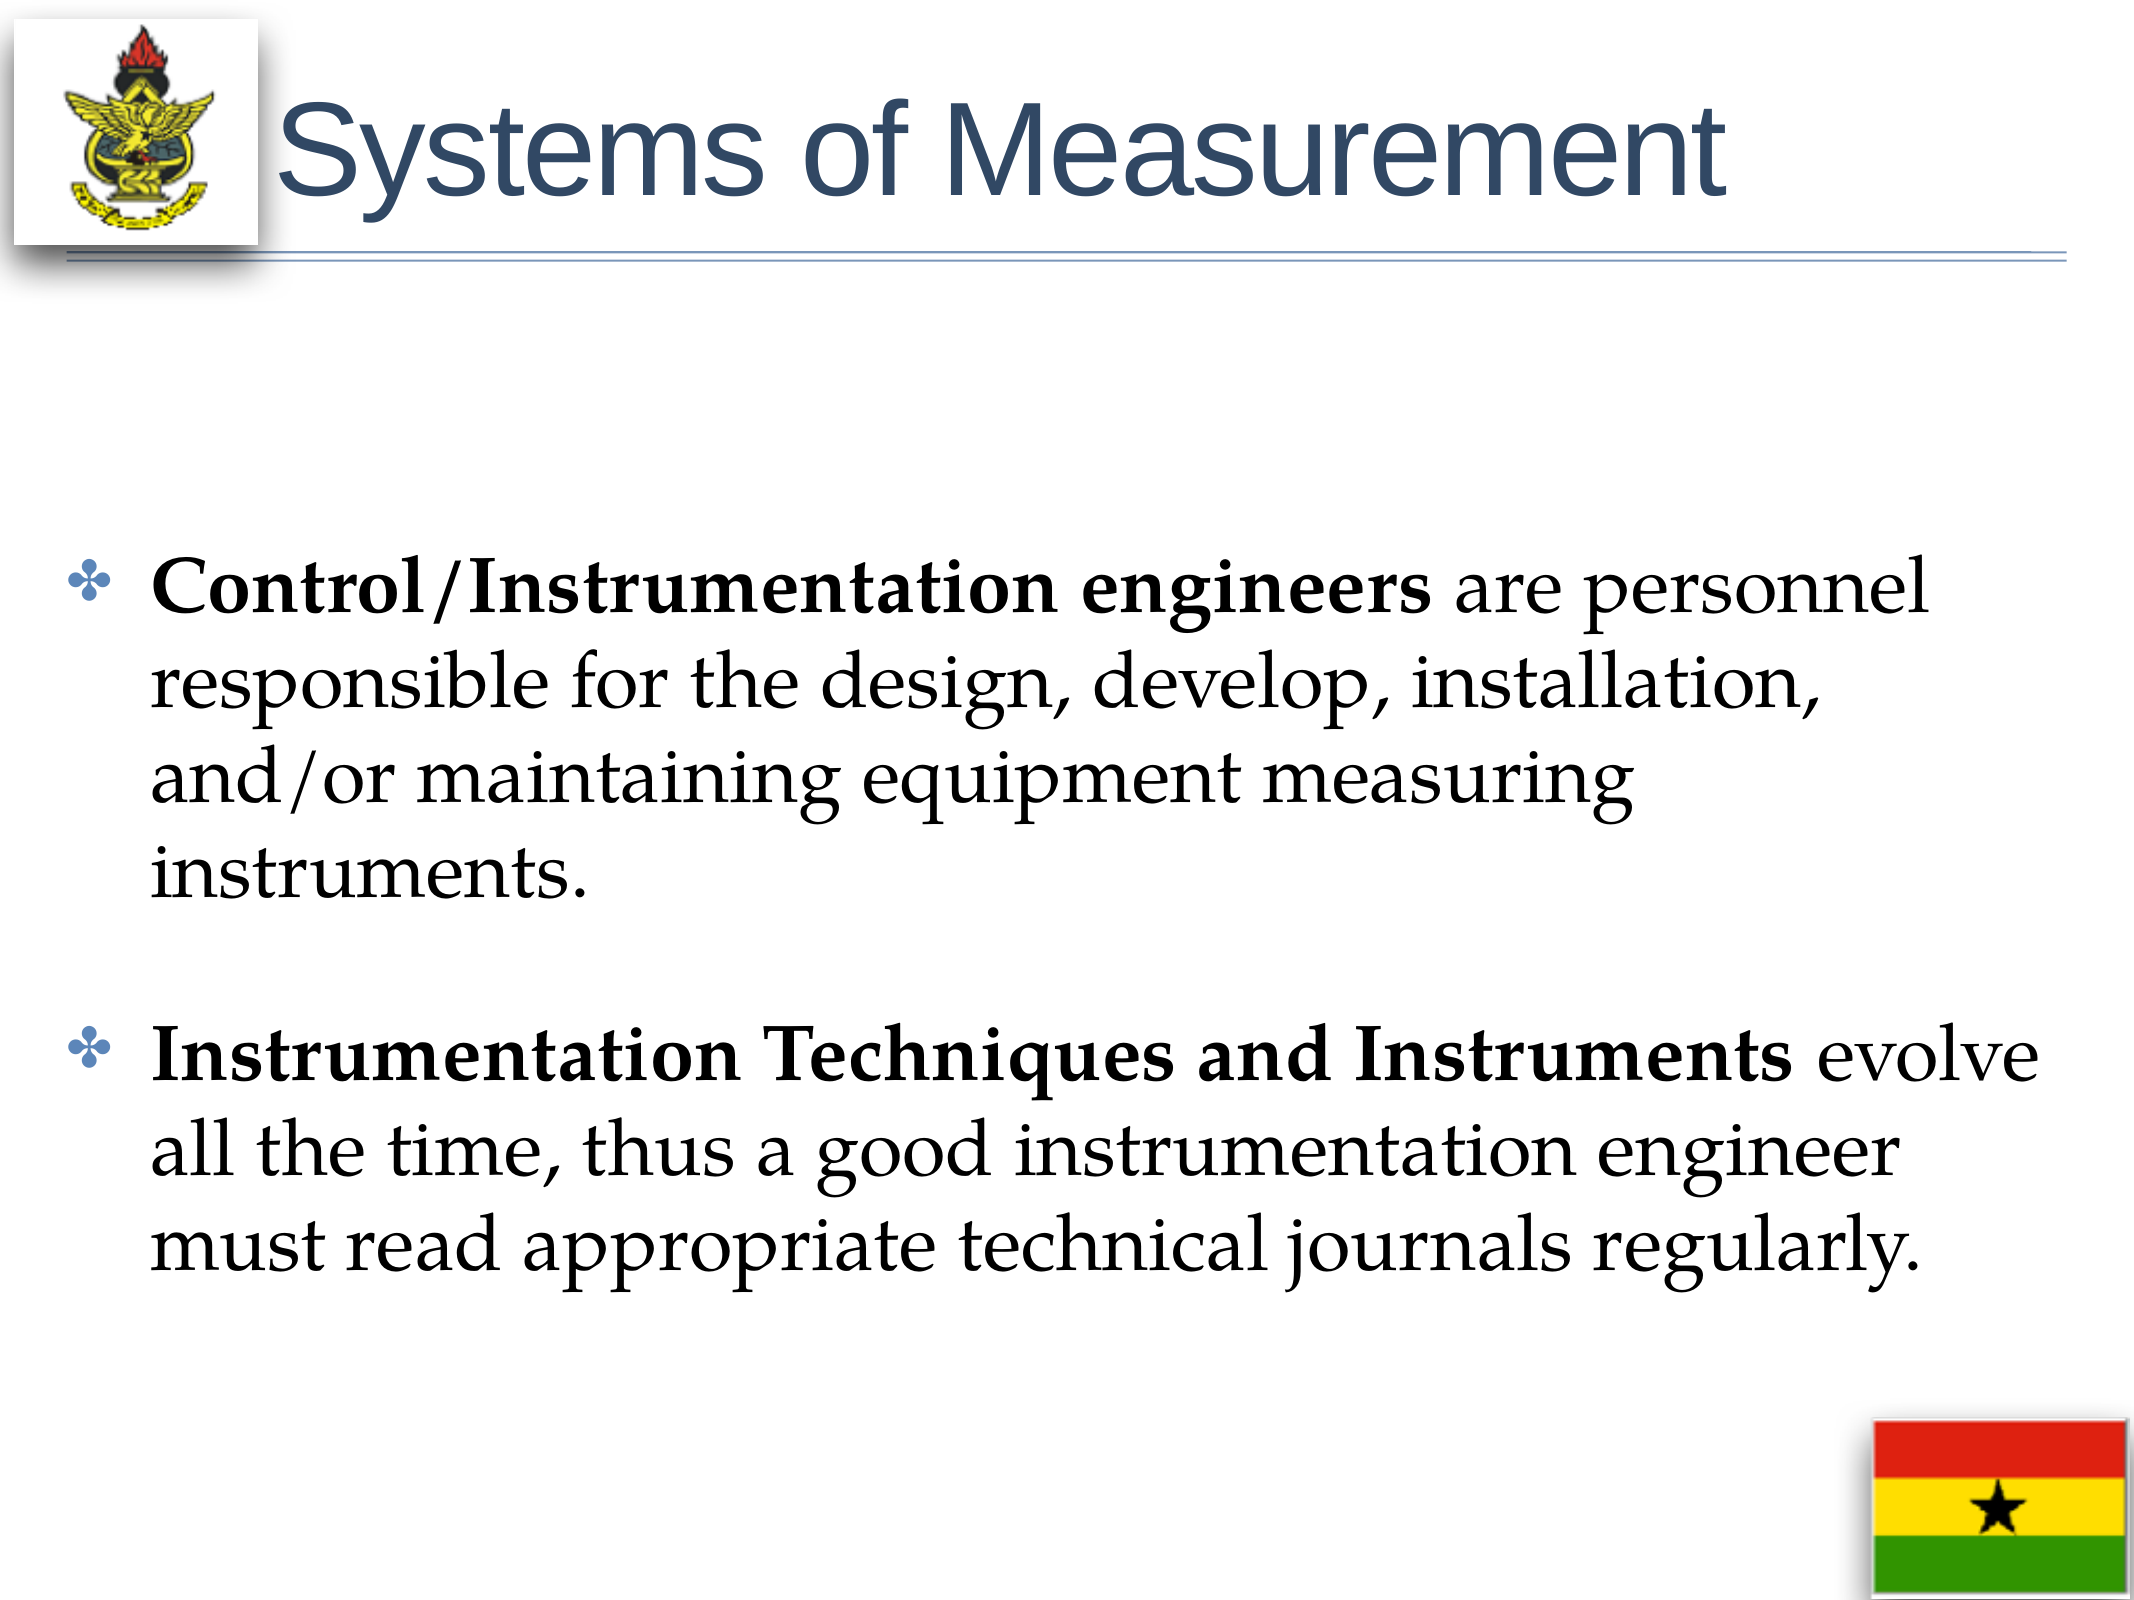

# Systems of Measurement
Control/Instrumentation engineers are personnel responsible for the design, develop, installation, and/or maintaining equipment measuring instruments.
Instrumentation Techniques and Instruments evolve all the time, thus a good instrumentation engineer must read appropriate technical journals regularly.